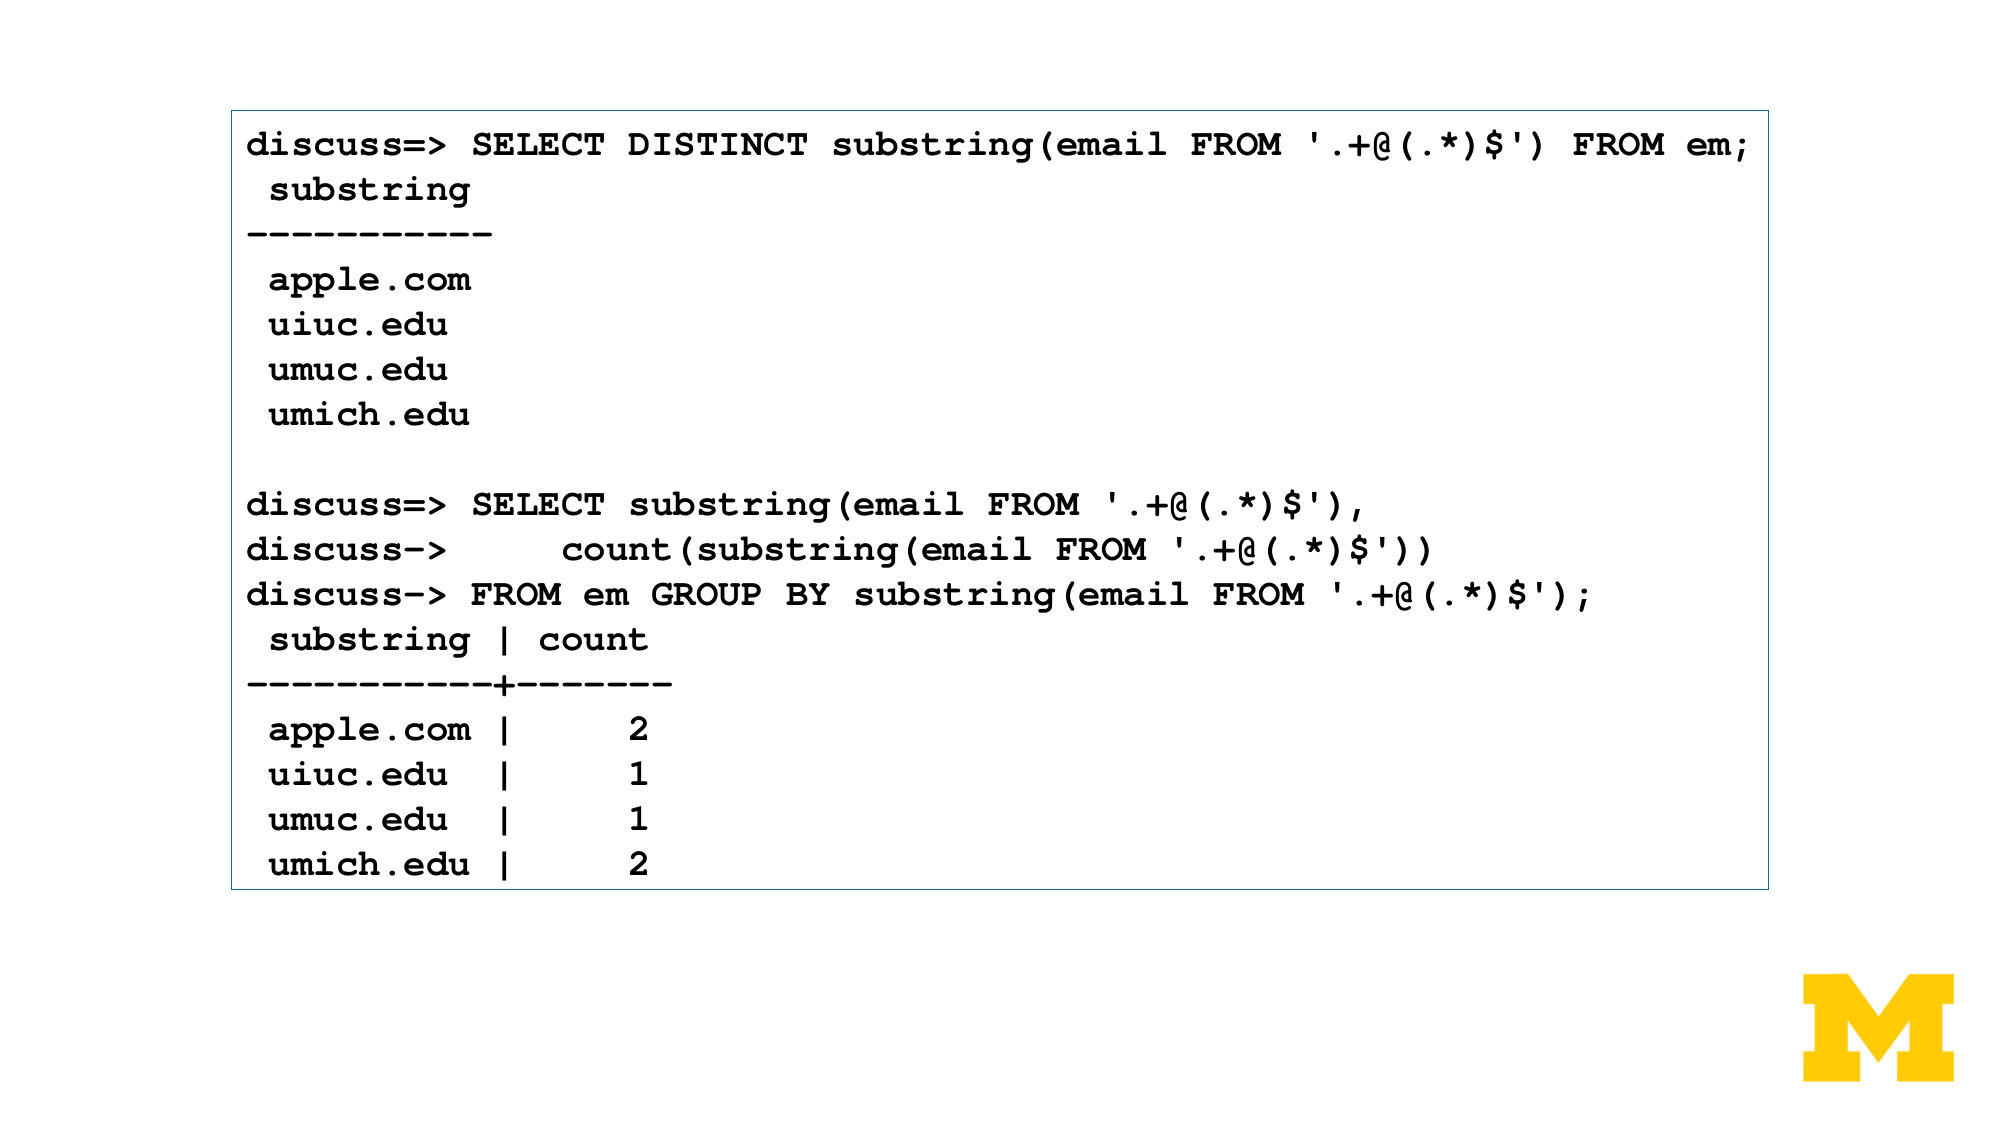

discuss=> SELECT DISTINCT substring(email FROM '.+@(.*)$') FROM em;
 substring
-----------
 apple.com
 uiuc.edu
 umuc.edu
 umich.edu

discuss=> SELECT substring(email FROM '.+@(.*)$'),
discuss->     count(substring(email FROM '.+@(.*)$'))
discuss-> FROM em GROUP BY substring(email FROM '.+@(.*)$');
 substring | count
-----------+-------
 apple.com |     2
 uiuc.edu  |     1
 umuc.edu  |     1
 umich.edu |     2